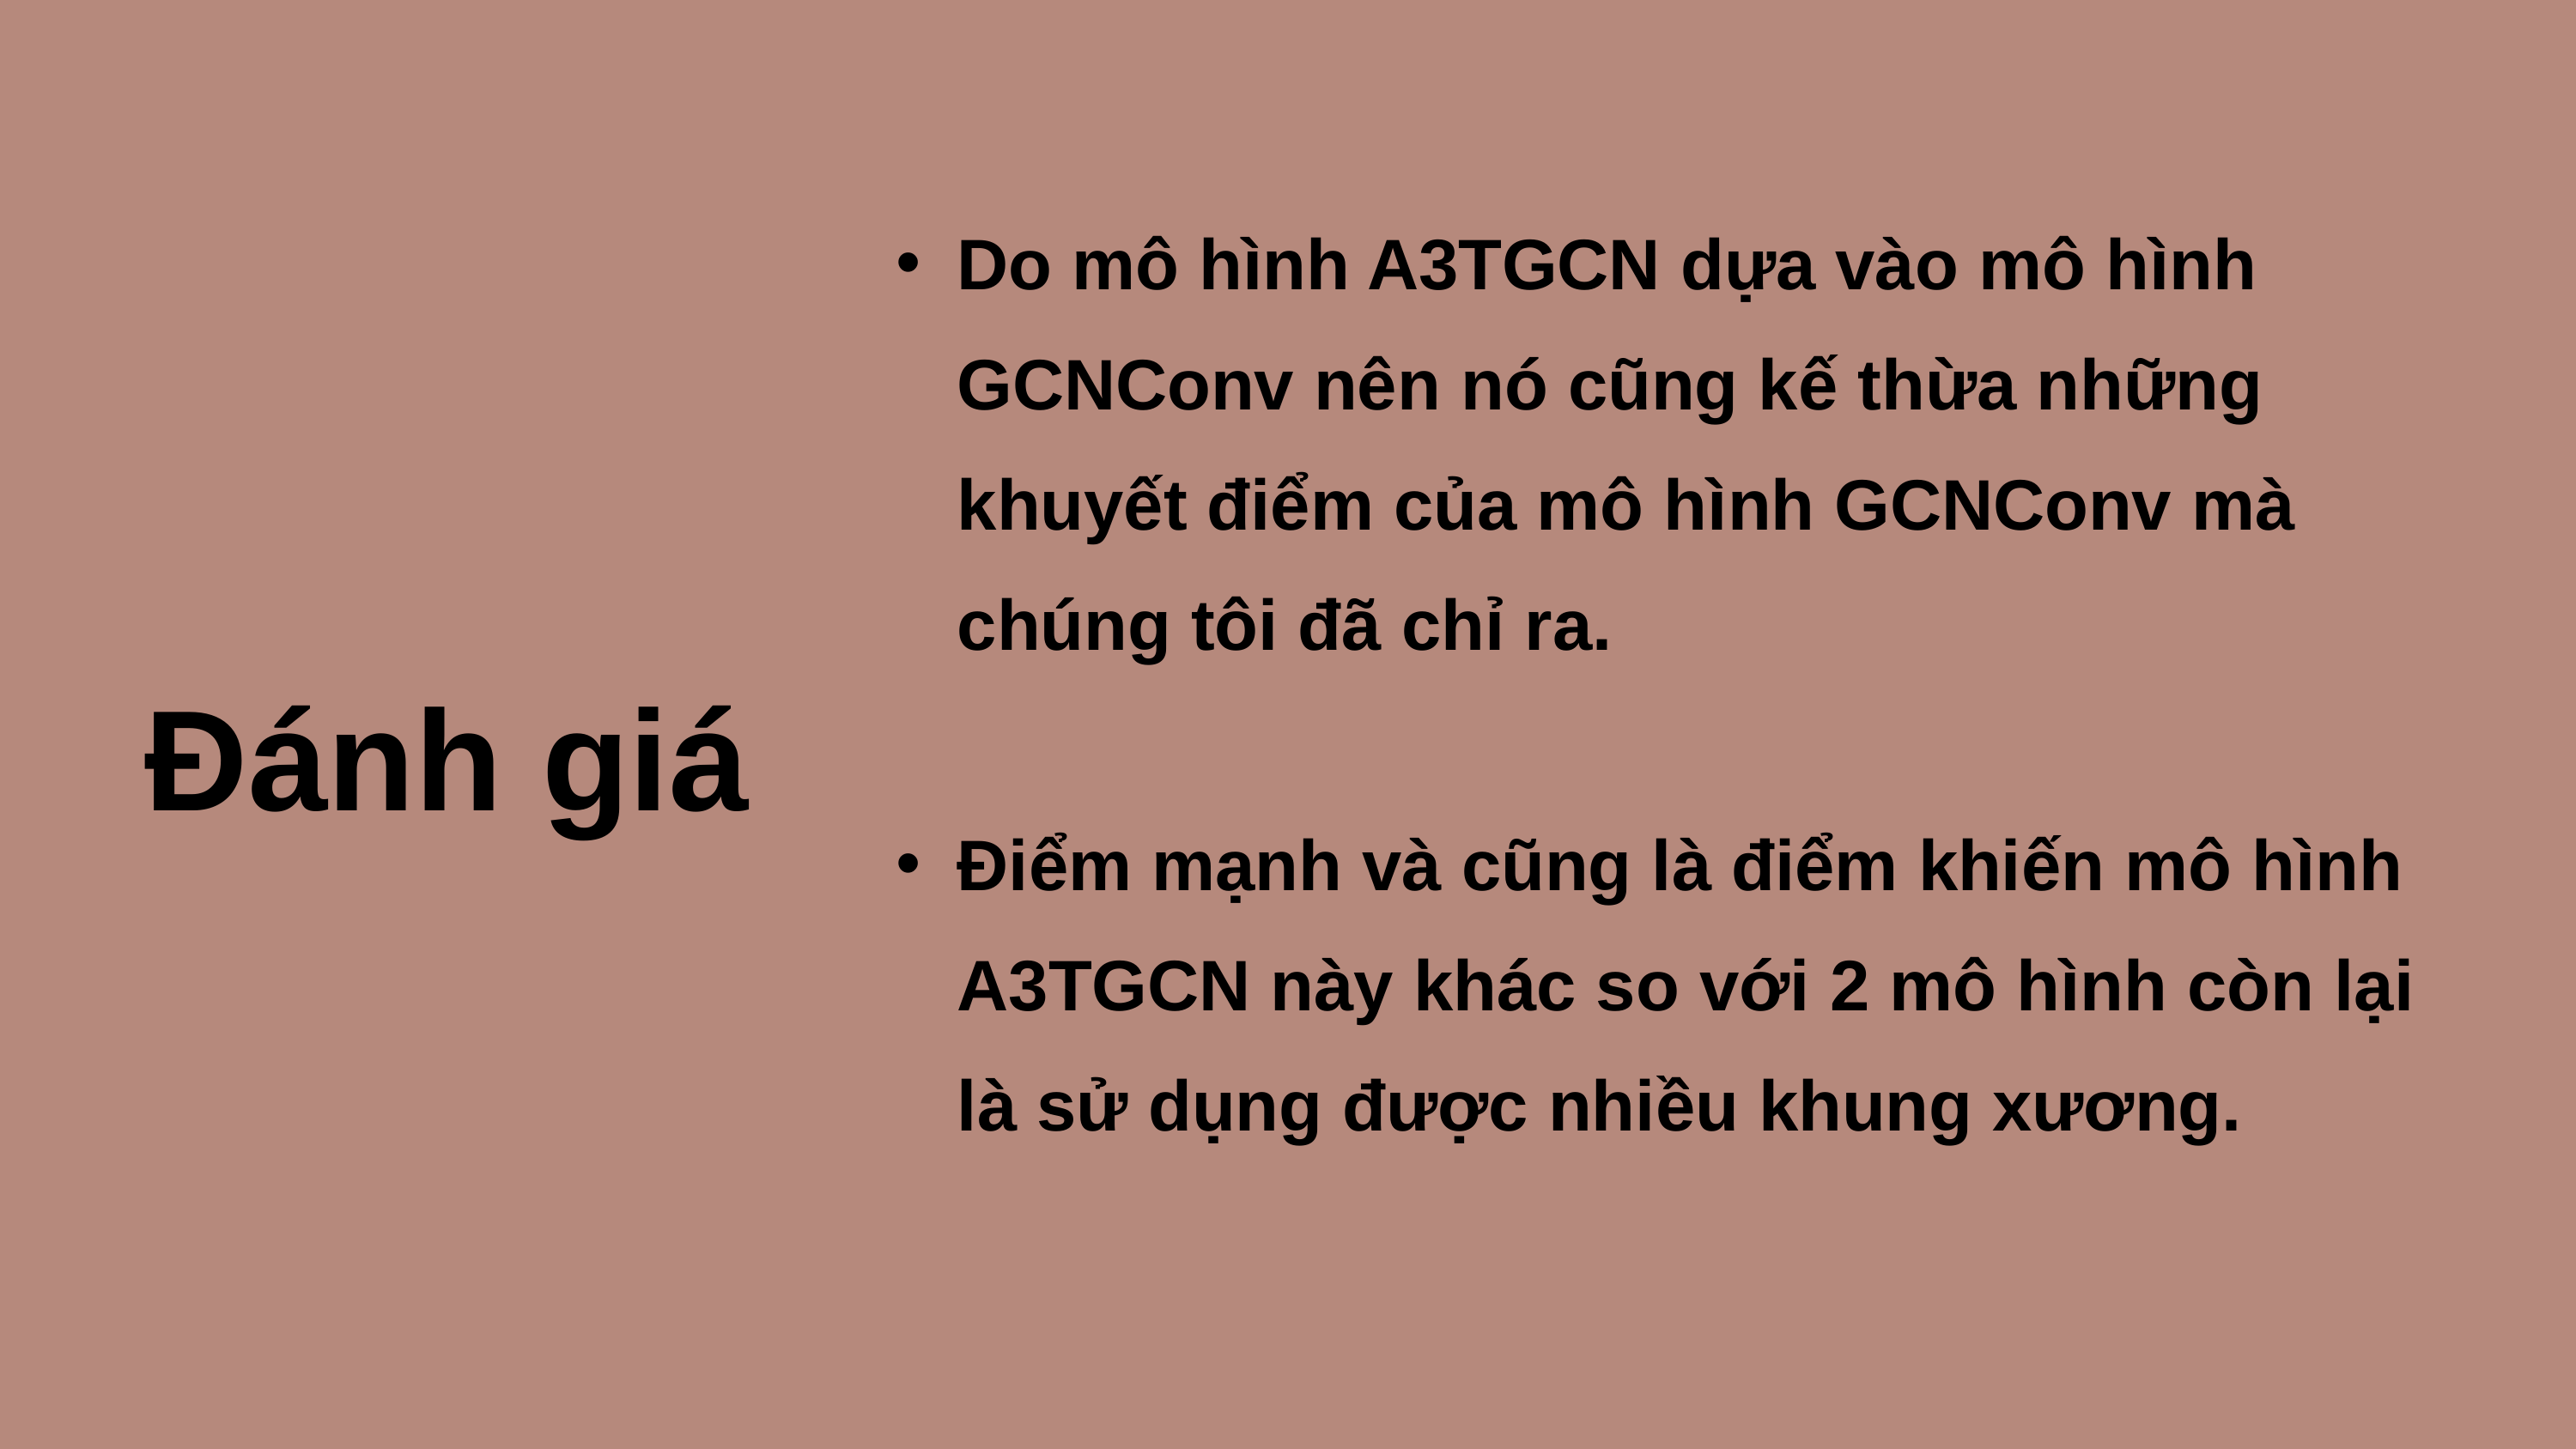

Do mô hình A3TGCN dựa vào mô hình GCNConv nên nó cũng kế thừa những khuyết điểm của mô hình GCNConv mà chúng tôi đã chỉ ra.

Điểm mạnh và cũng là điểm khiến mô hình A3TGCN này khác so với 2 mô hình còn lại là sử dụng được nhiều khung xương.
Đánh giá